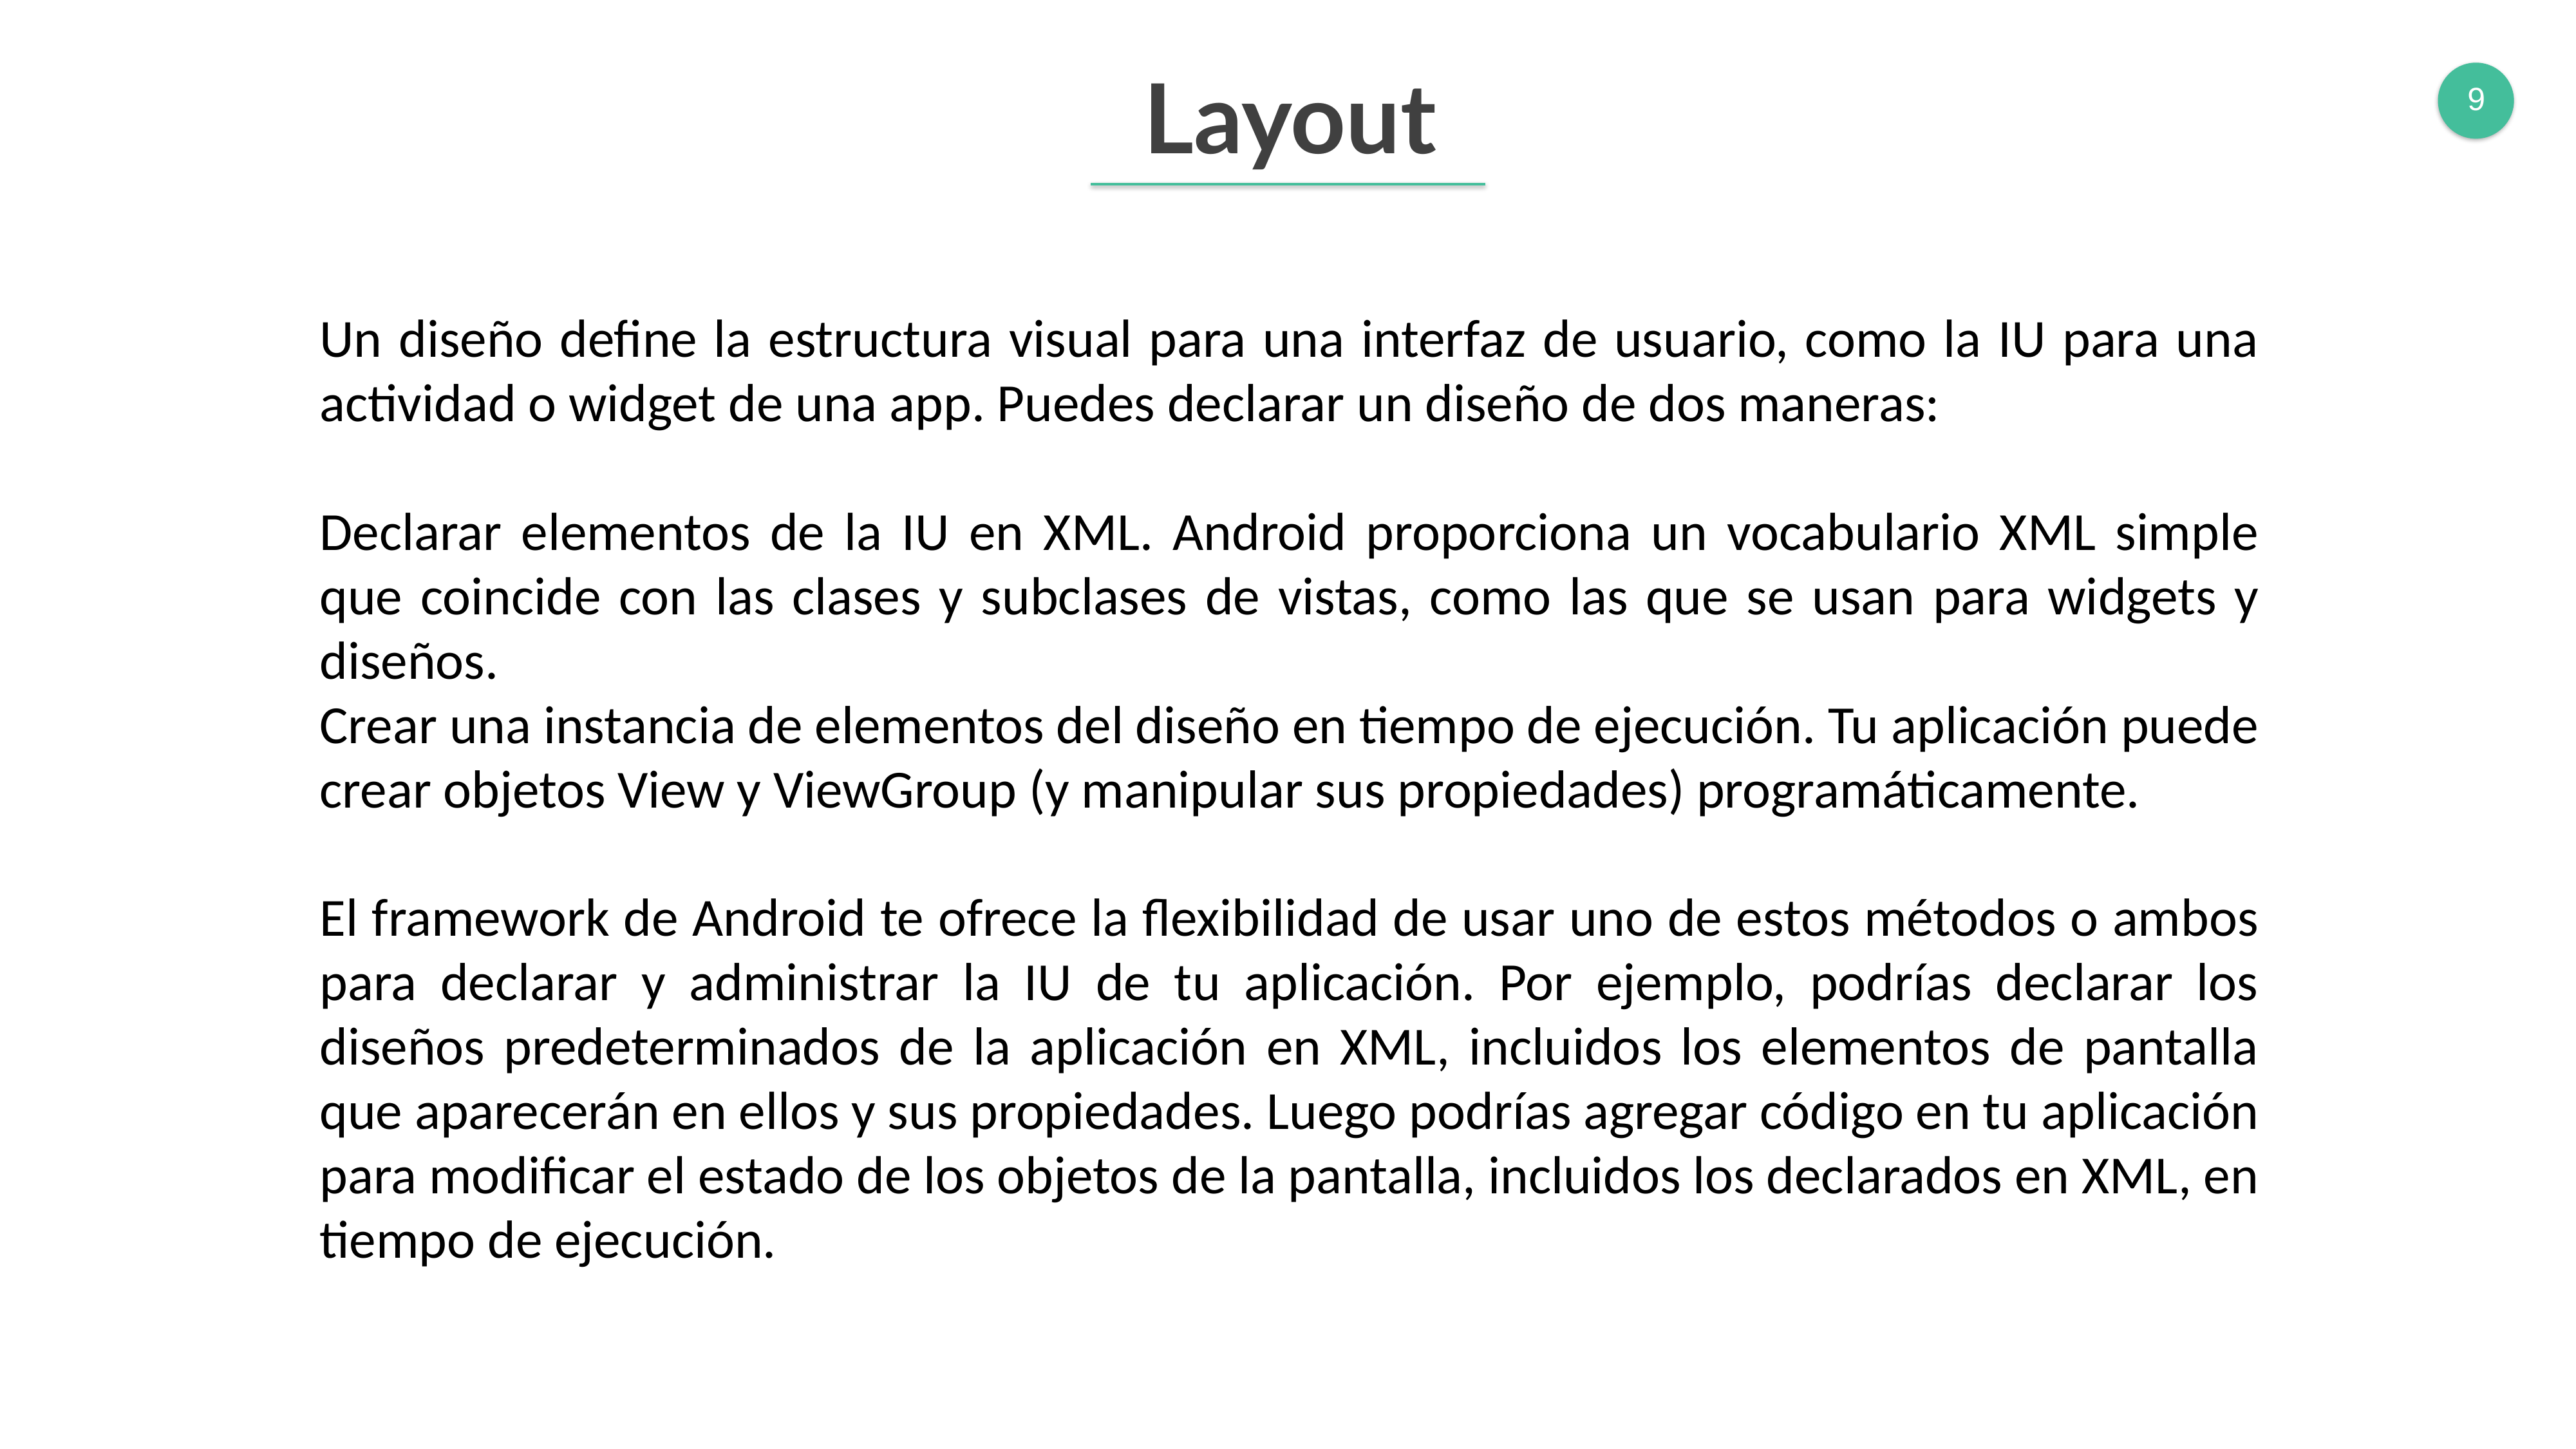

Layout
Un diseño define la estructura visual para una interfaz de usuario, como la IU para una actividad o widget de una app. Puedes declarar un diseño de dos maneras:

Declarar elementos de la IU en XML. Android proporciona un vocabulario XML simple que coincide con las clases y subclases de vistas, como las que se usan para widgets y diseños.
Crear una instancia de elementos del diseño en tiempo de ejecución. Tu aplicación puede crear objetos View y ViewGroup (y manipular sus propiedades) programáticamente.

El framework de Android te ofrece la flexibilidad de usar uno de estos métodos o ambos para declarar y administrar la IU de tu aplicación. Por ejemplo, podrías declarar los diseños predeterminados de la aplicación en XML, incluidos los elementos de pantalla que aparecerán en ellos y sus propiedades. Luego podrías agregar código en tu aplicación para modificar el estado de los objetos de la pantalla, incluidos los declarados en XML, en tiempo de ejecución.